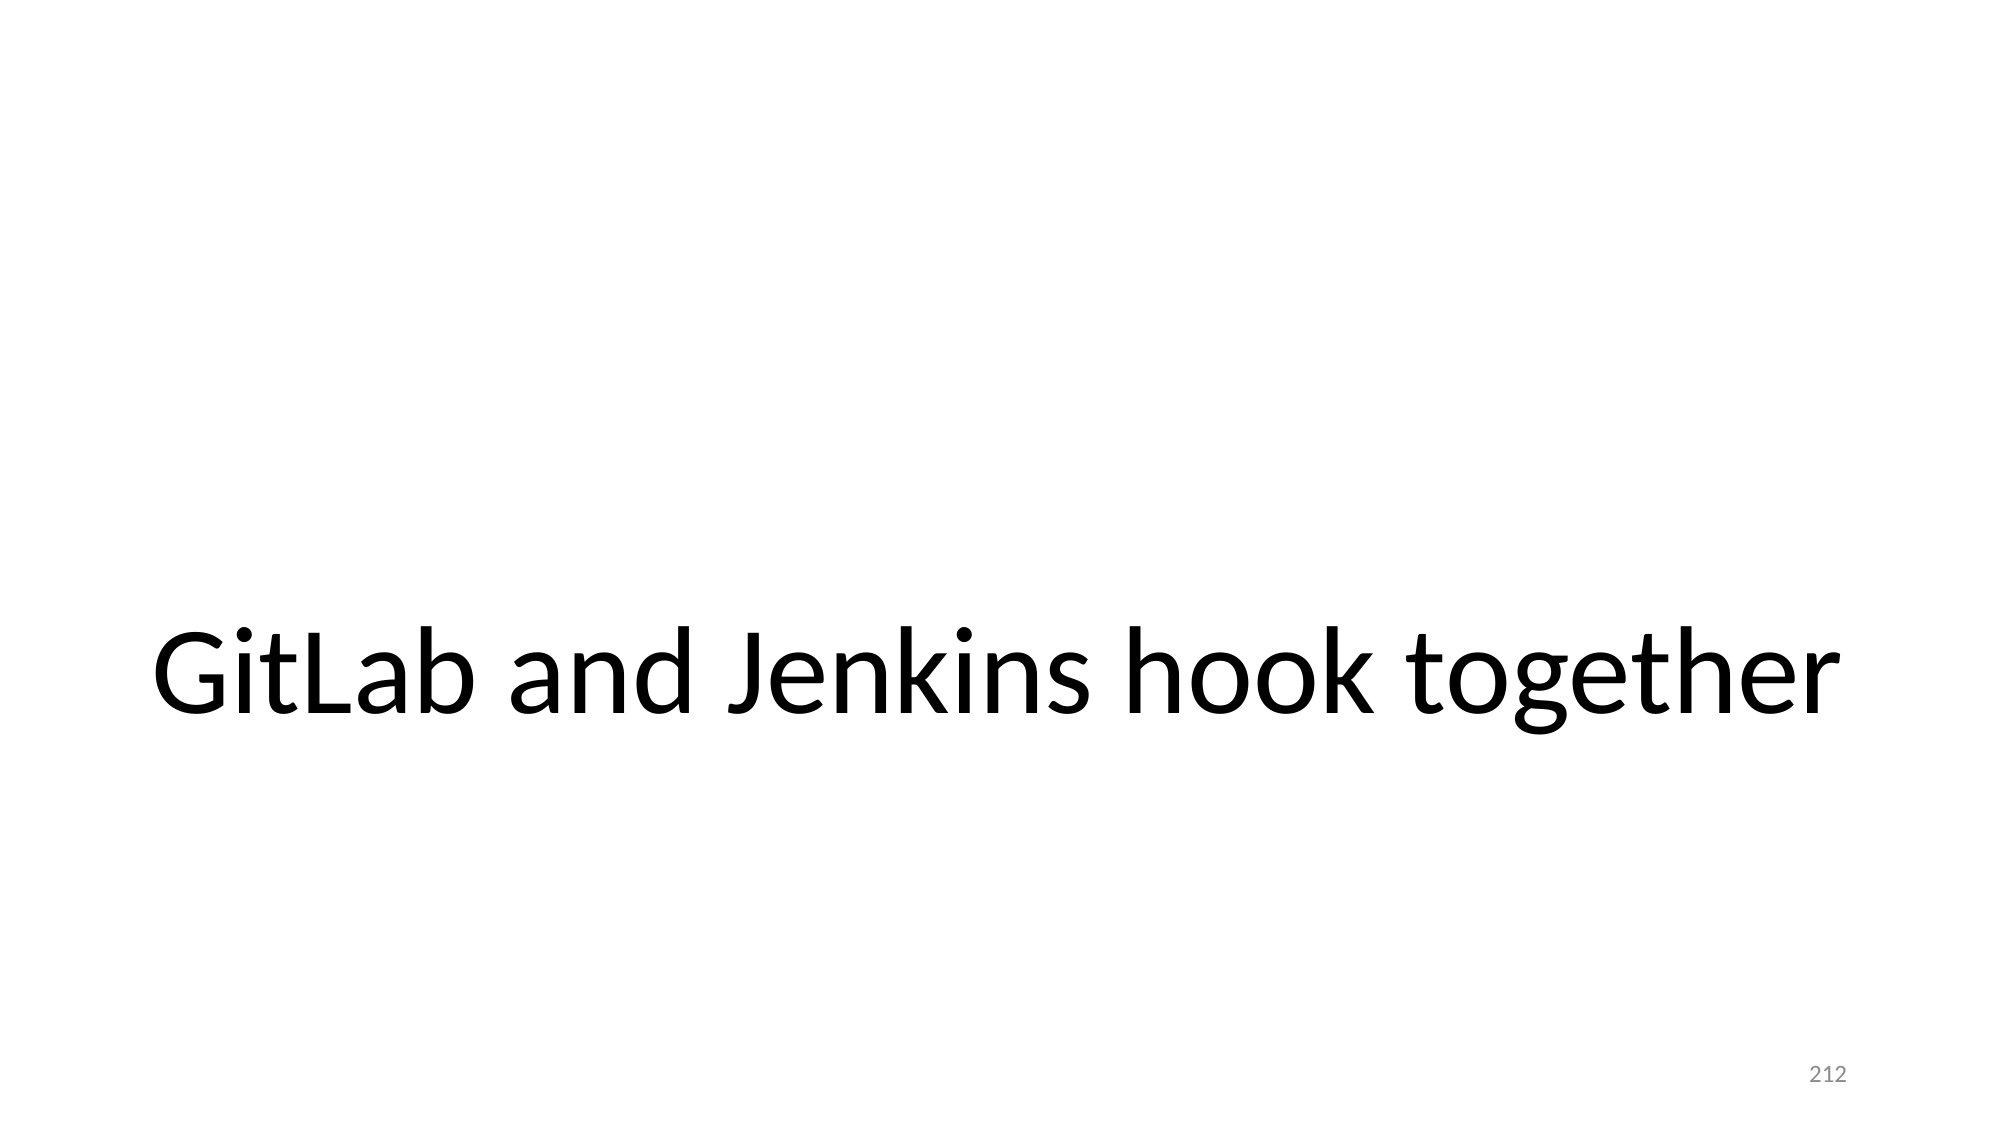

# GitLab and Jenkins hook together
2021/4/21

212